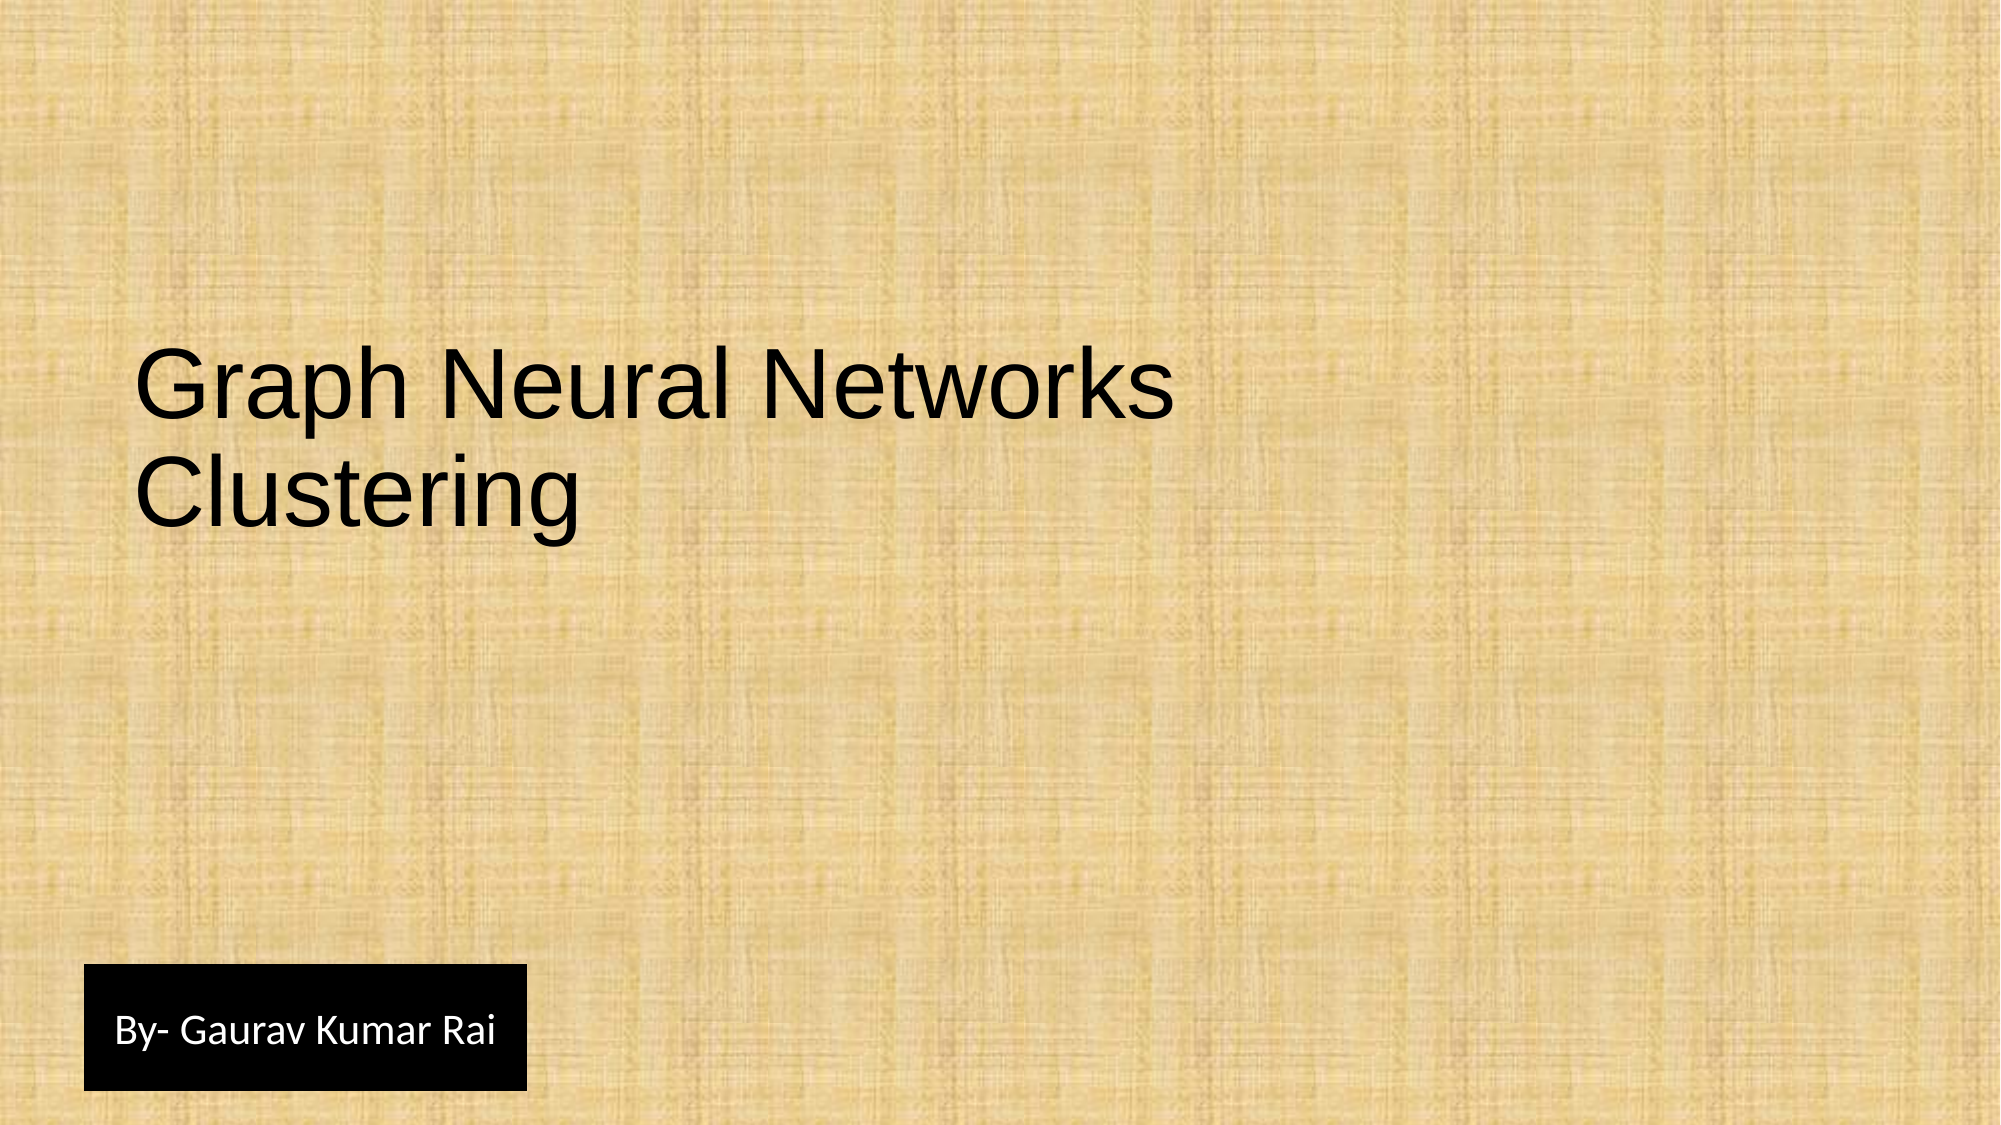

Graph Neural Networks Clustering

By- Gaurav Kumar Rai